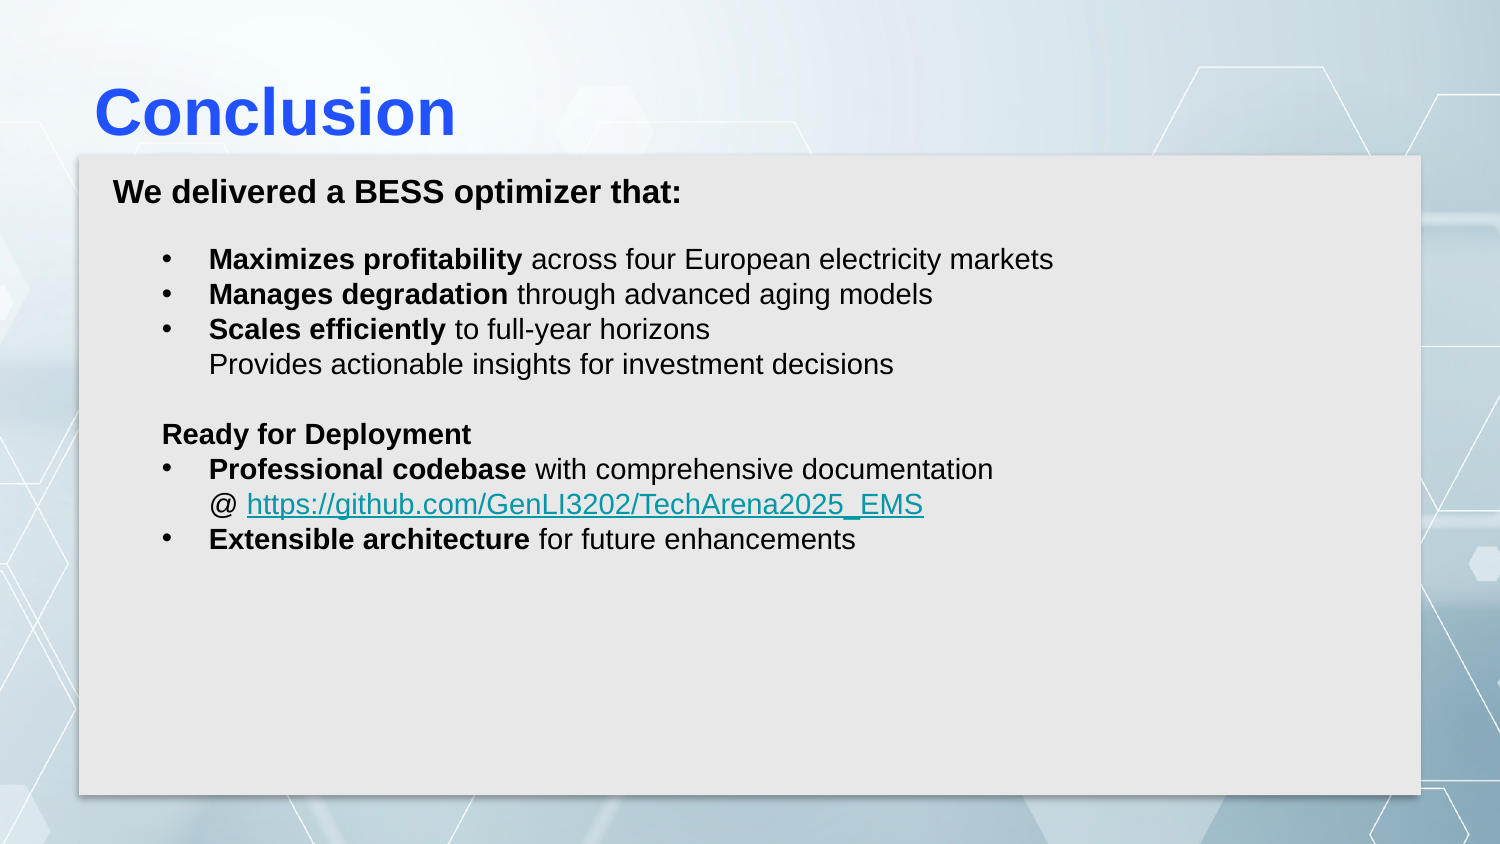

Conclusion
# We delivered a BESS optimizer that:
Maximizes profitability across four European electricity markets
Manages degradation through advanced aging models
Scales efficiently to full-year horizons
Provides actionable insights for investment decisions

Ready for Deployment
Professional codebase with comprehensive documentation
@ https://github.com/GenLI3202/TechArena2025_EMS
Extensible architecture for future enhancements